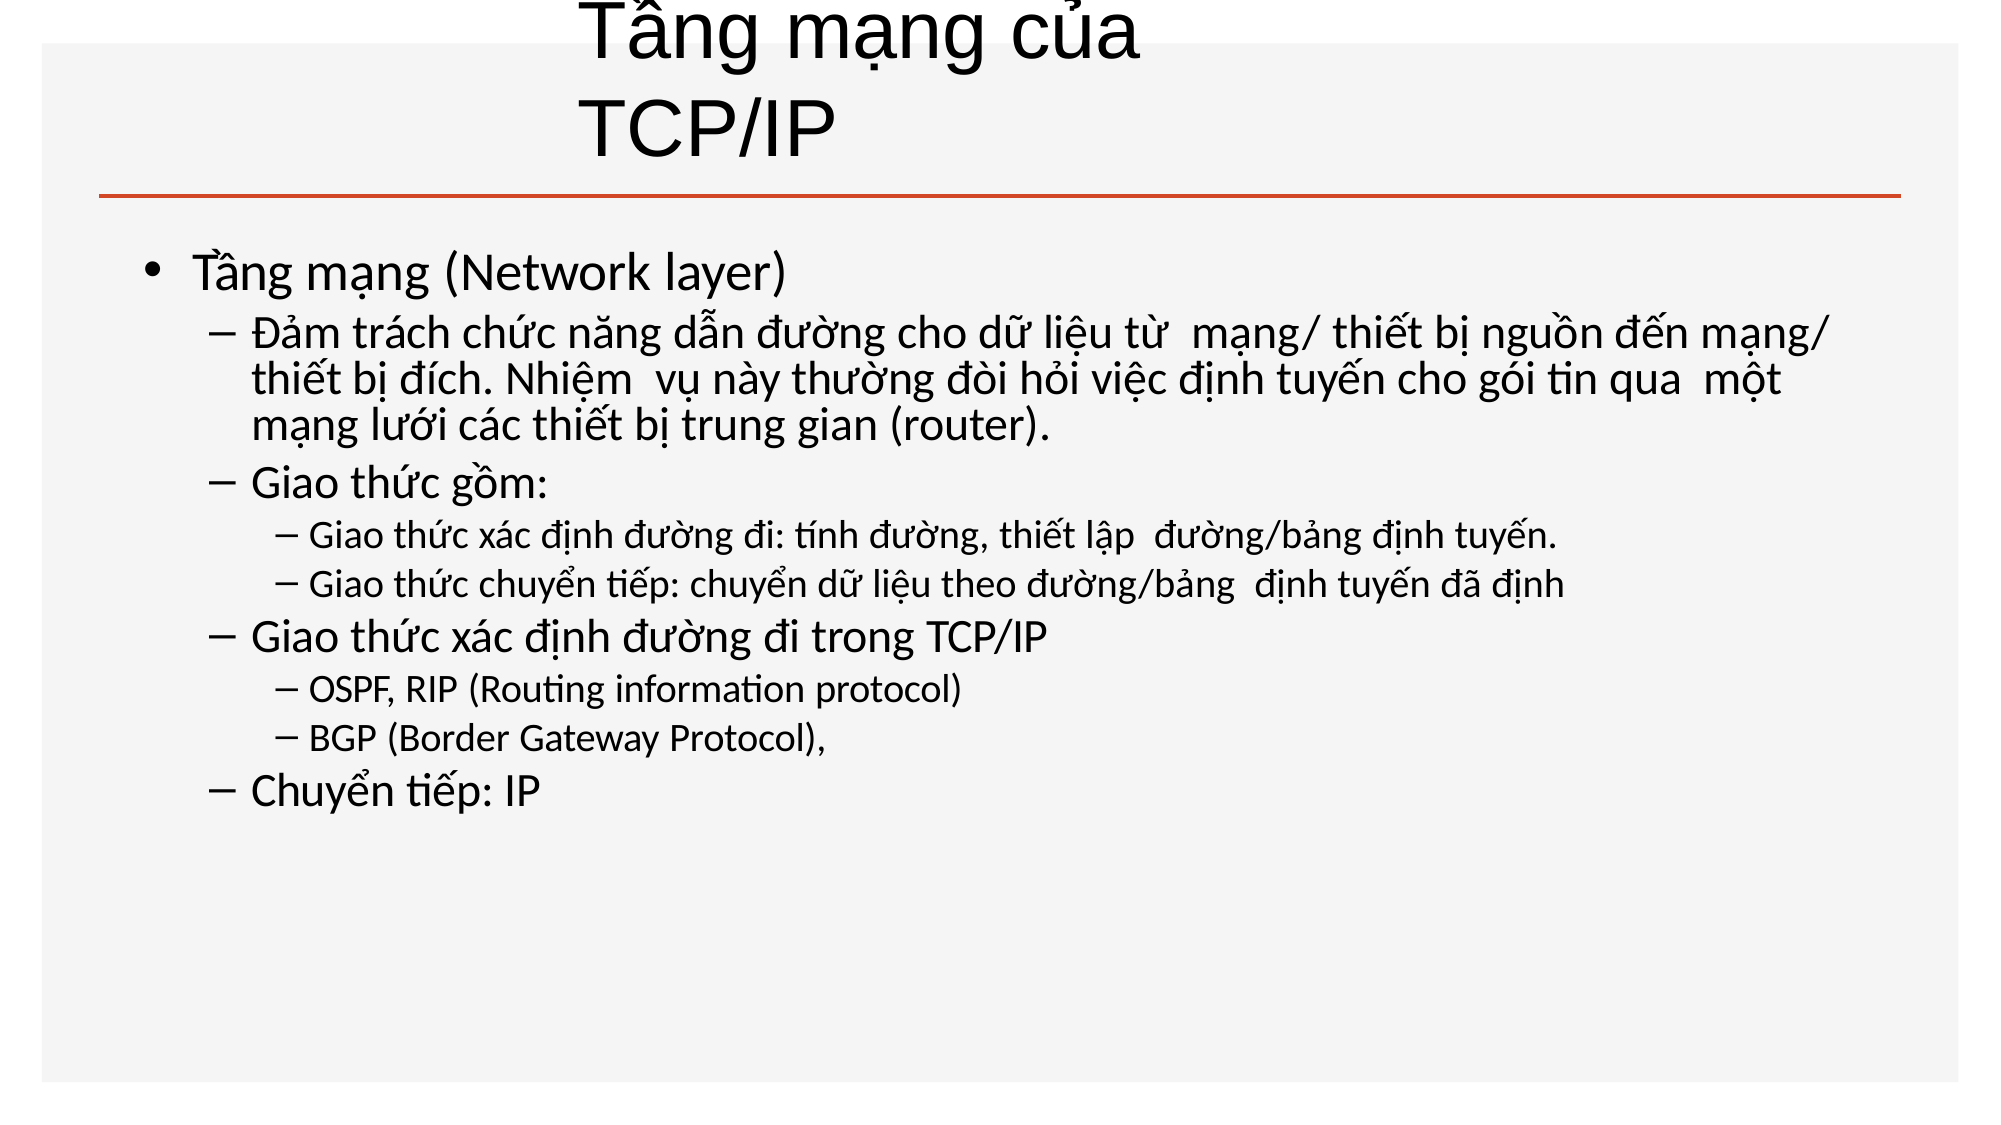

# Tầng mạng của TCP/IP
Tầng mạng (Network layer)
Đảm trách chức năng dẫn đường cho dữ liệu từ  mạng/ thiết bị nguồn đến mạng/ thiết bị đích. Nhiệm  vụ này thường đòi hỏi việc định tuyến cho gói tin qua  một mạng lưới các thiết bị trung gian (router).
Giao thức gồm:
Giao thức xác định đường đi: tính đường, thiết lập  đường/bảng định tuyến.
Giao thức chuyển tiếp: chuyển dữ liệu theo đường/bảng  định tuyến đã định
Giao thức xác định đường đi trong TCP/IP
OSPF, RIP (Routing information protocol)
BGP (Border Gateway Protocol),
Chuyển tiếp: IP